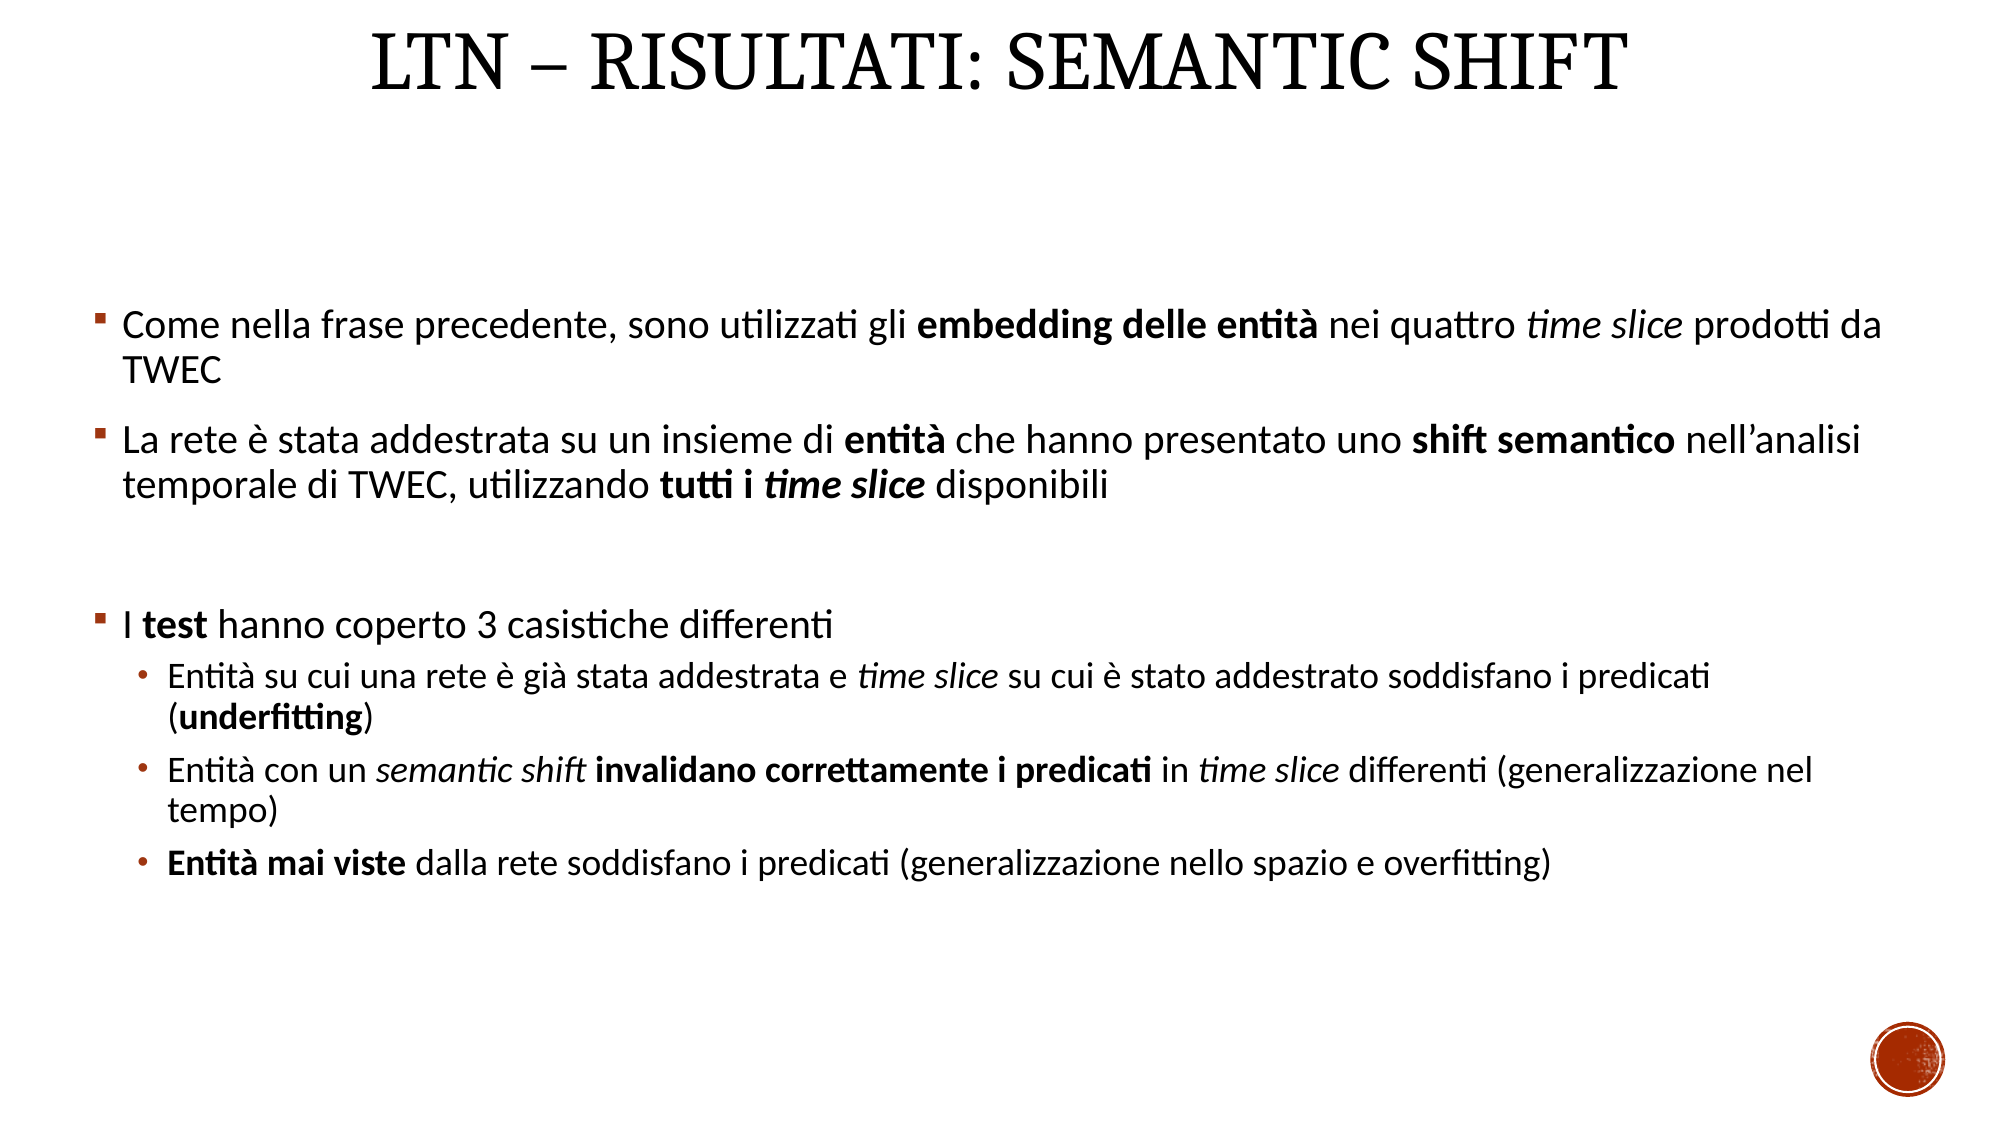

# ltn – risultati: semantic shift
Come nella frase precedente, sono utilizzati gli embedding delle entità nei quattro time slice prodotti da TWEC
La rete è stata addestrata su un insieme di entità che hanno presentato uno shift semantico nell’analisi temporale di TWEC, utilizzando tutti i time slice disponibili

I test hanno coperto 3 casistiche differenti
Entità su cui una rete è già stata addestrata e time slice su cui è stato addestrato soddisfano i predicati (underfitting)
Entità con un semantic shift invalidano correttamente i predicati in time slice differenti (generalizzazione nel tempo)
Entità mai viste dalla rete soddisfano i predicati (generalizzazione nello spazio e overfitting)